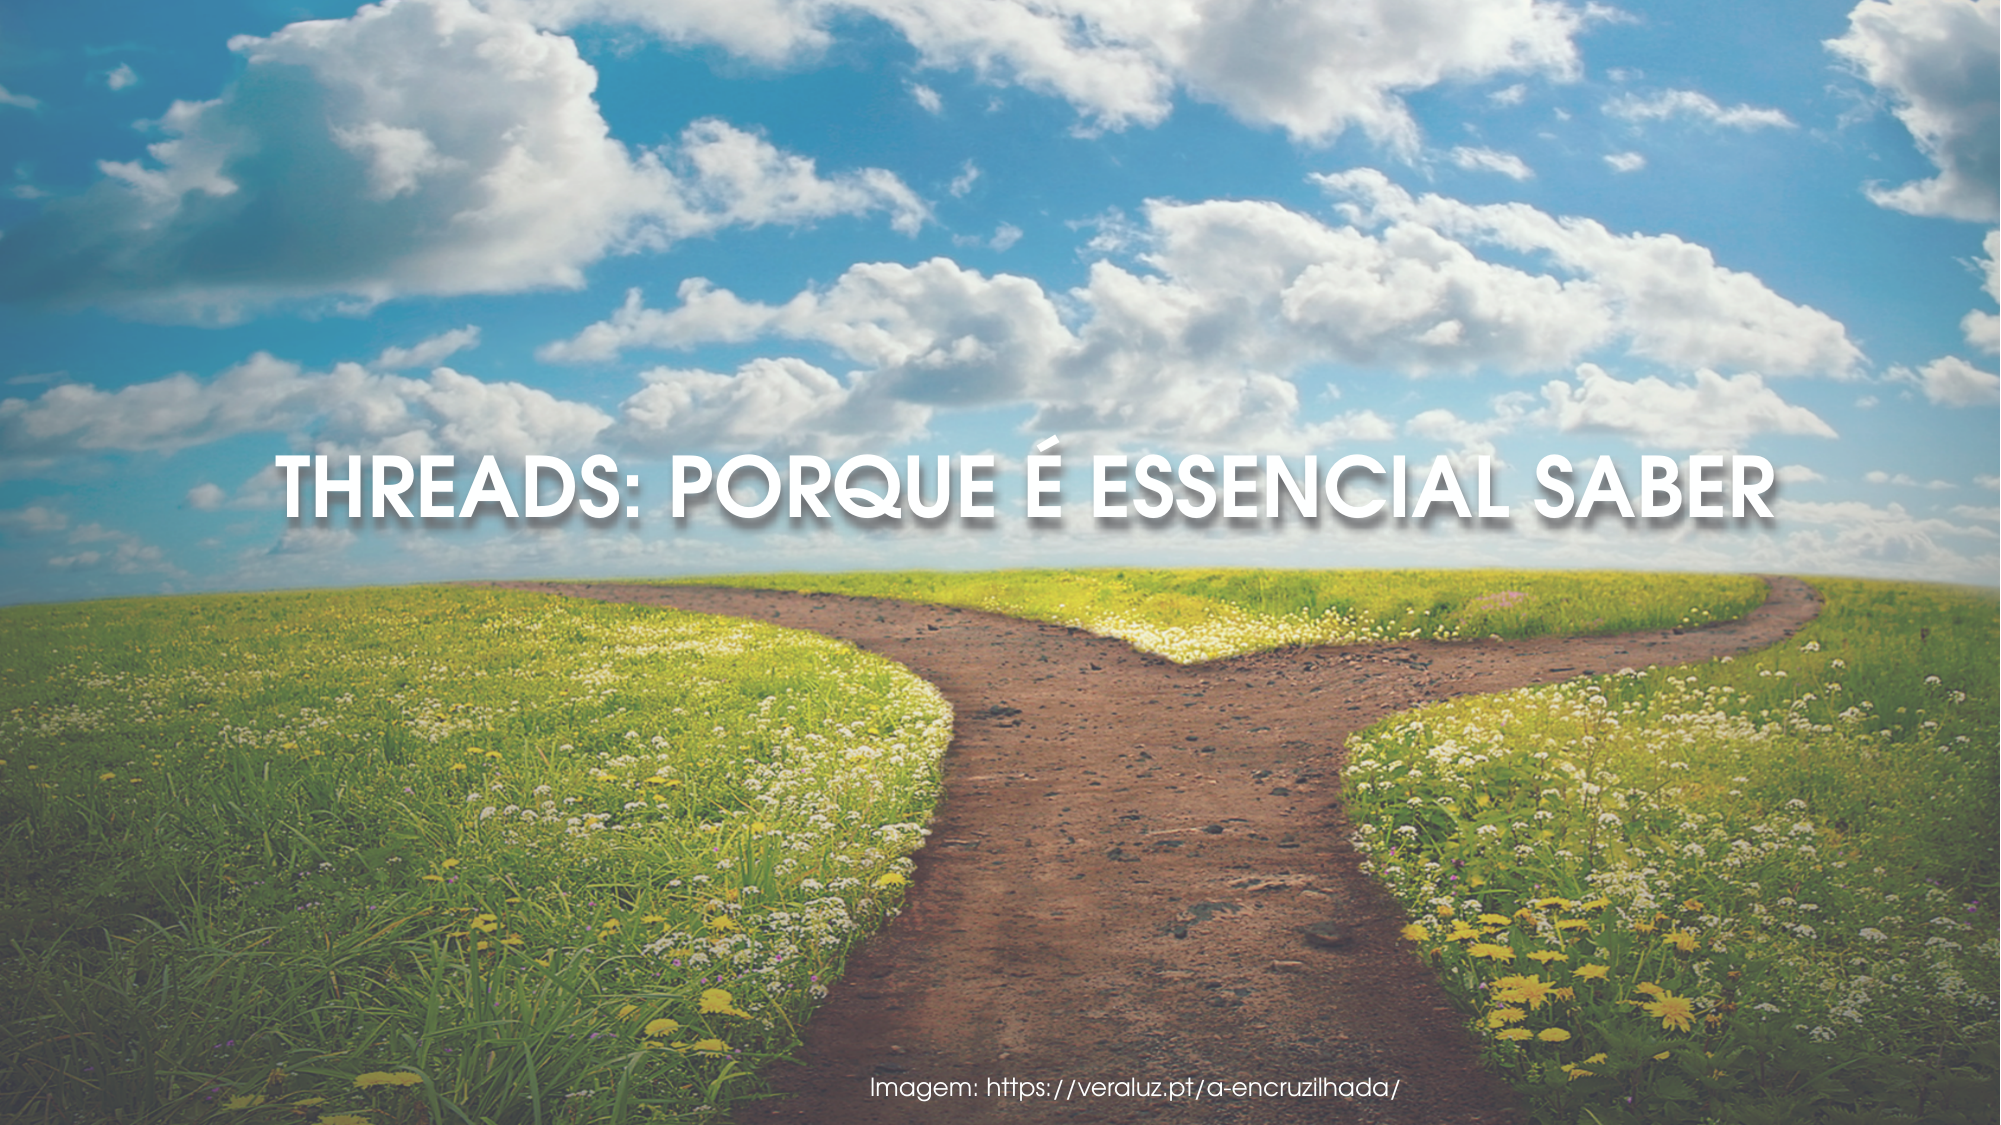

34
# Threads: Porque é ESSENCIAL saber
Imagem: https://veraluz.pt/a-encruzilhada/